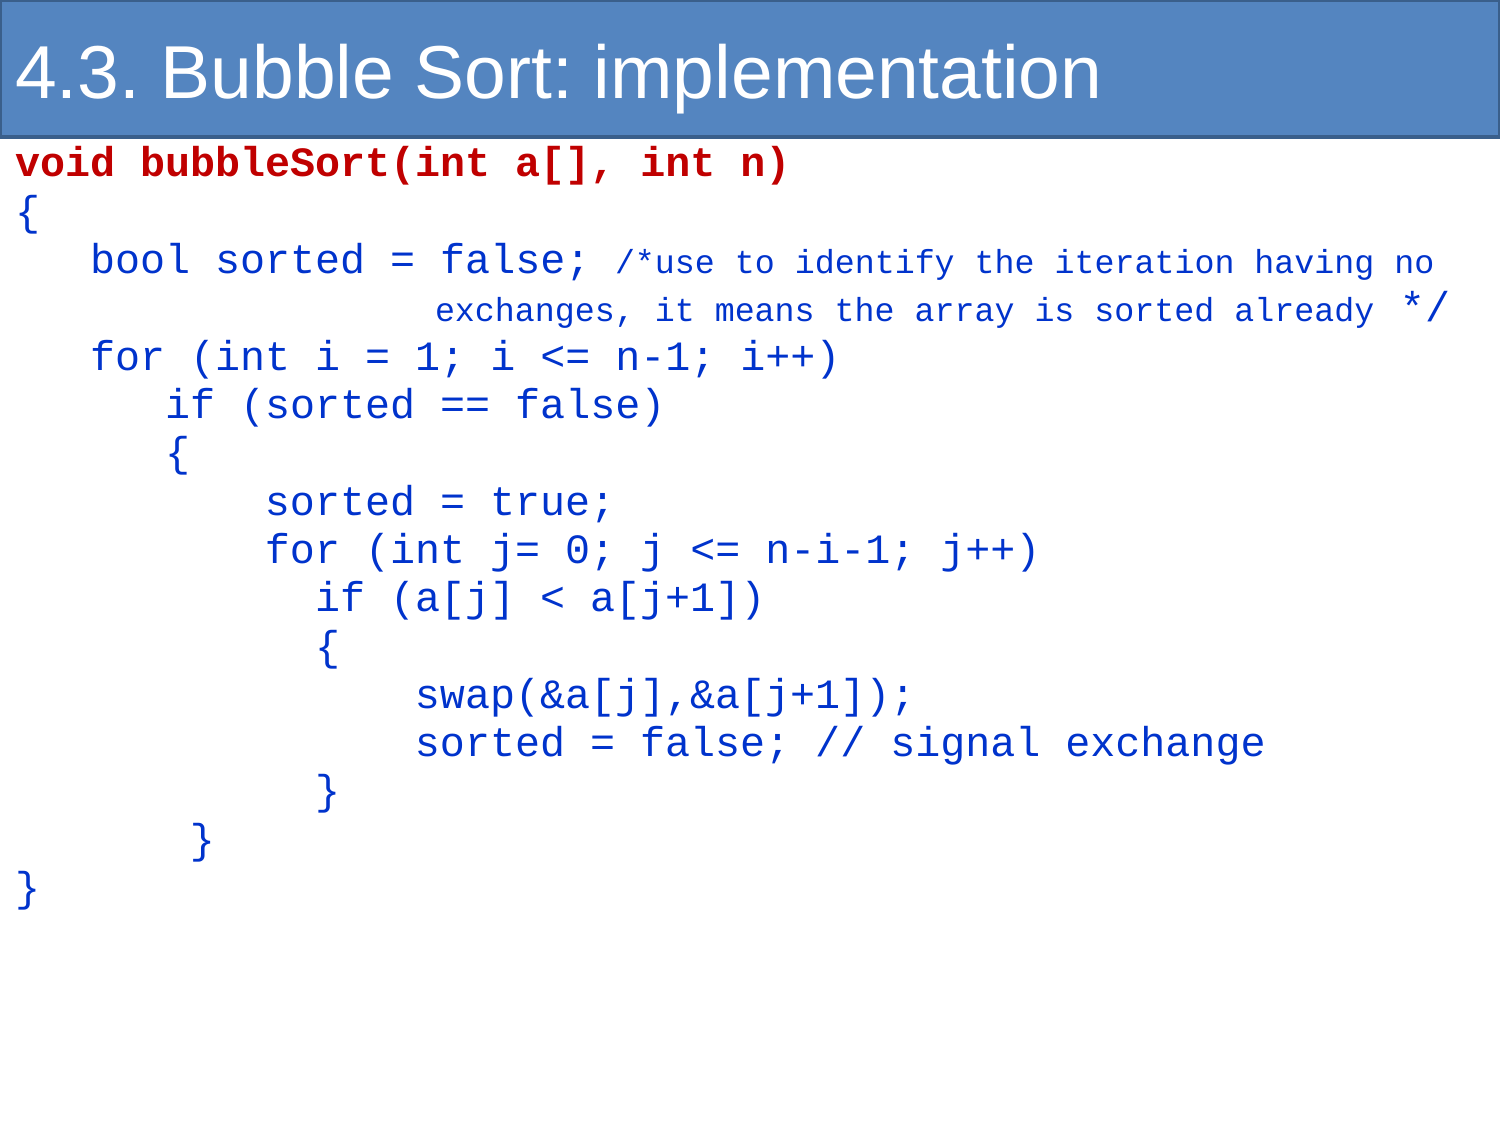

# 4.3. Bubble Sort: implementation
void bubbleSort(int a[], int n)
{
   bool sorted = false; /*use to identify the iteration having no
                     exchanges, it means the array is sorted already */
   for (int i = 1; i <= n-1; i++)
      if (sorted == false)
      {
          sorted = true;
          for (int j= 0; j <= n-i-1; j++)
            if (a[j] < a[j+1])
            {
                swap(&a[j],&a[j+1]);
                sorted = false; // signal exchange
            }
       }
}